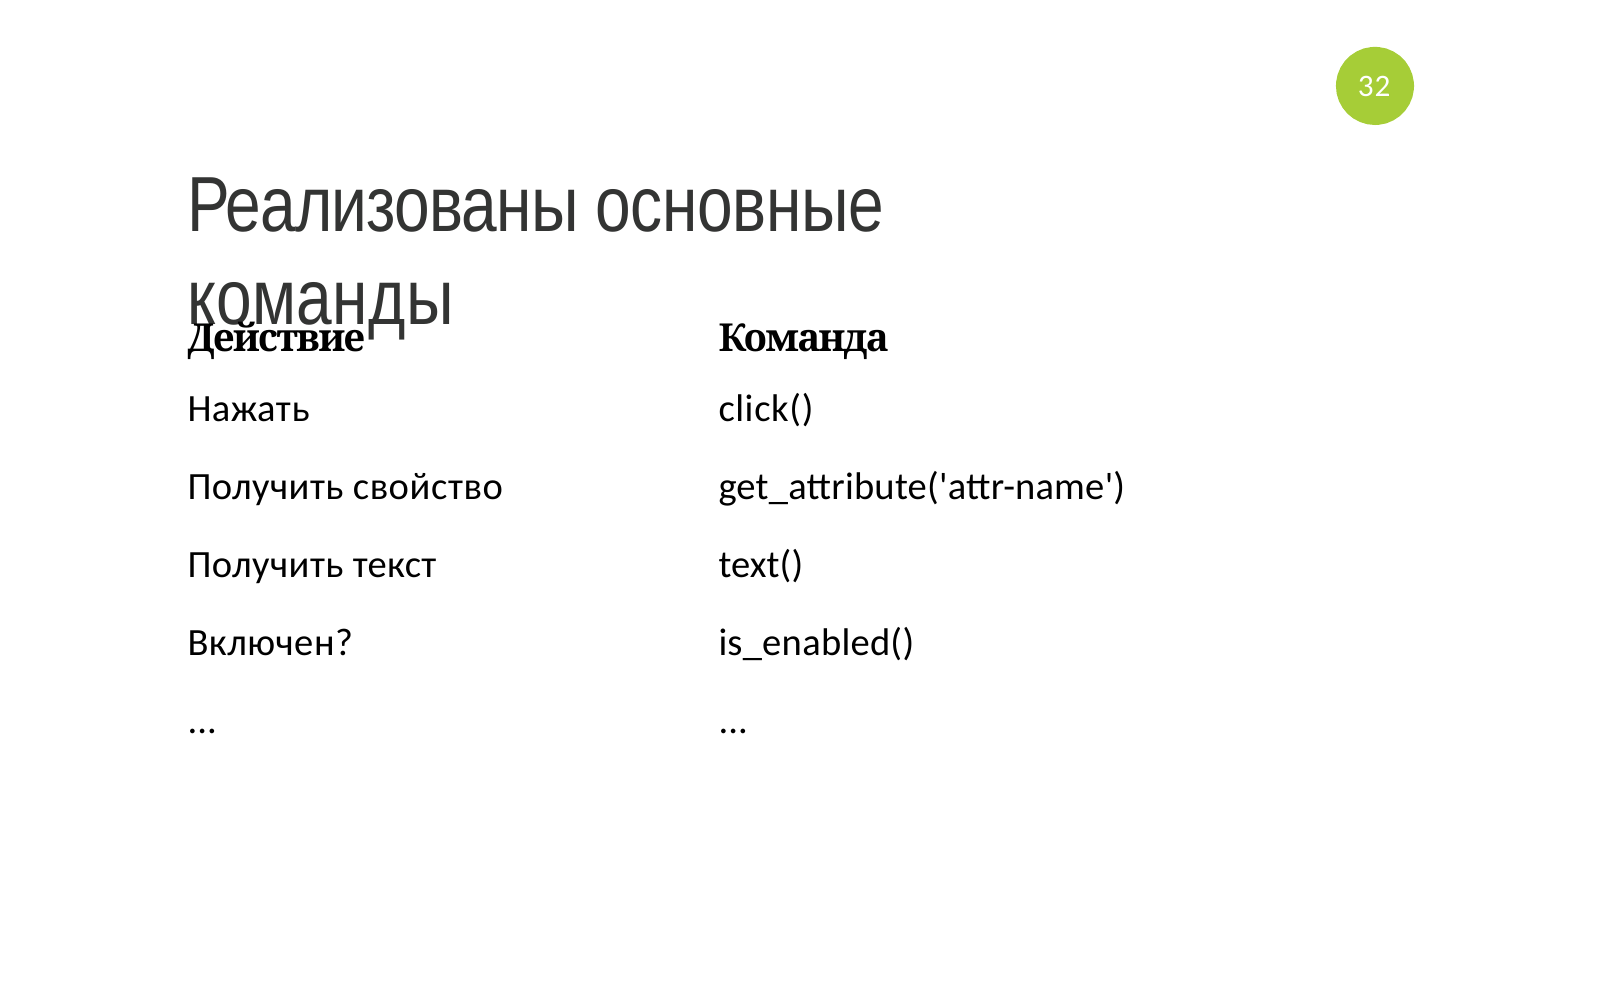

32
# Реализованы основные команды

| Действие | Команда |
| --- | --- |
| Нажать | click() |
| Получить свойство | get\_attribute('attr-name') |
| Получить текст | text() |
| Включен? | is\_enabled() |
| ... | ... |